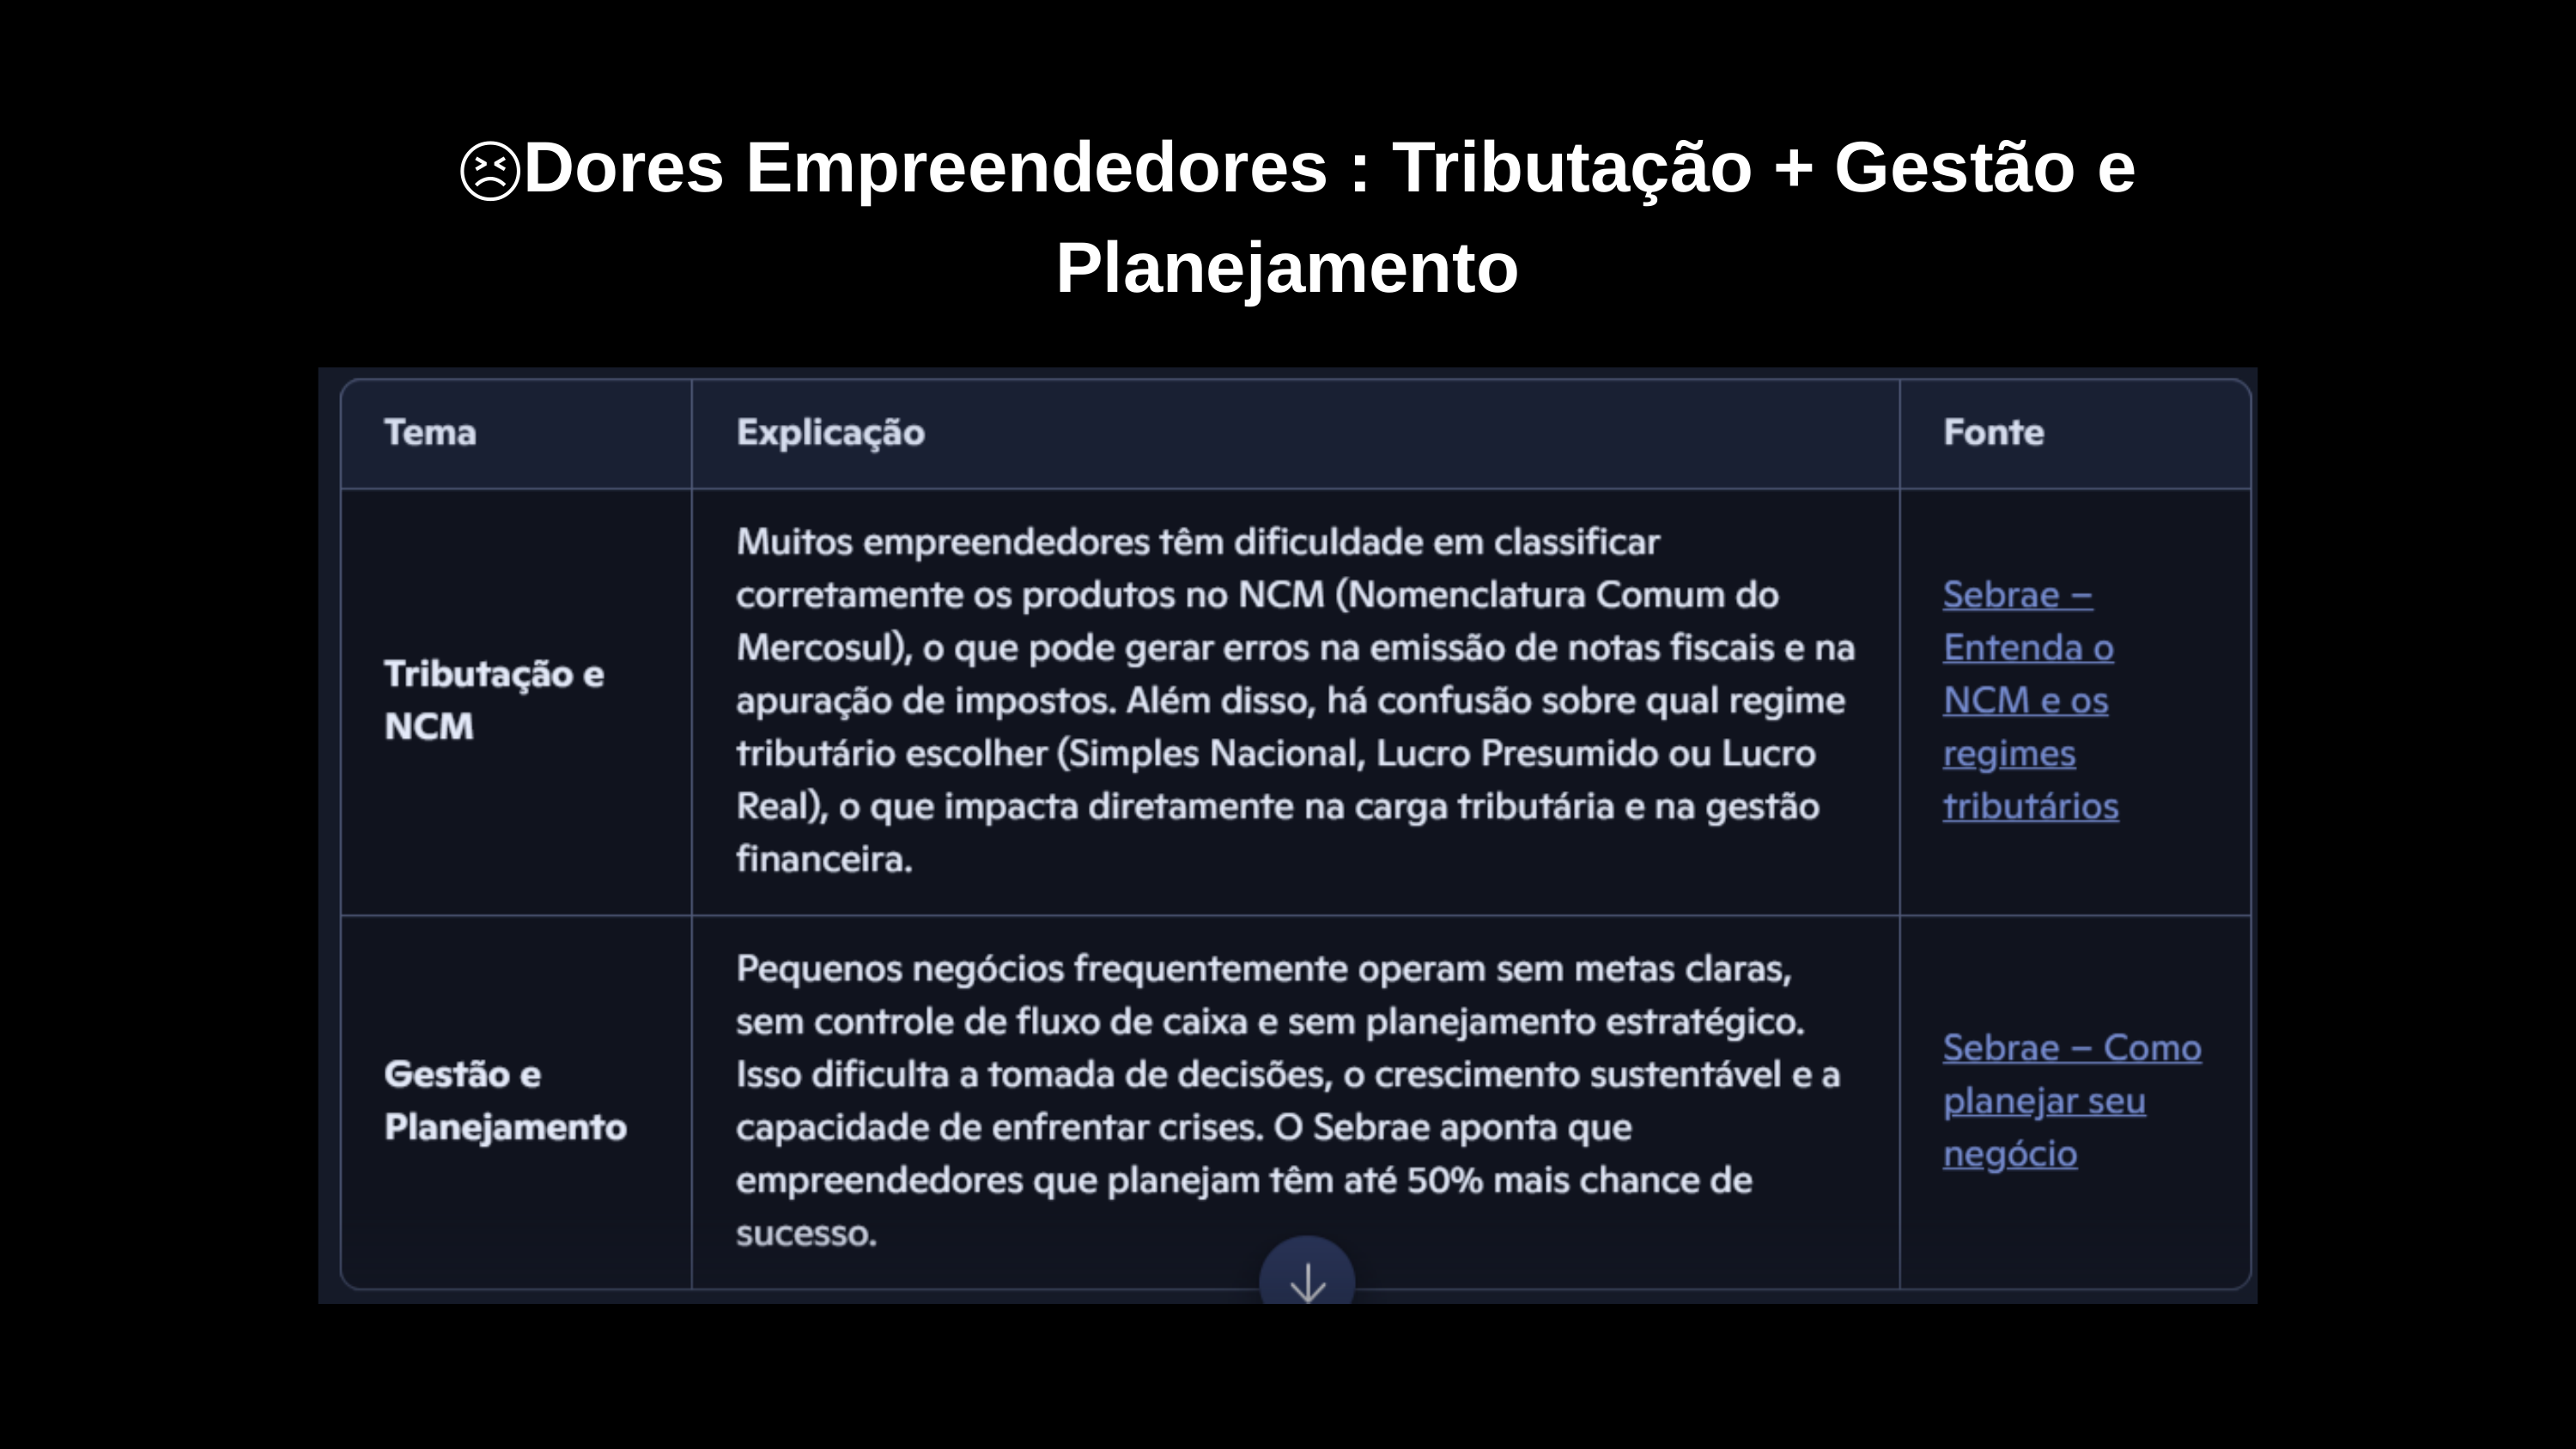

😣Dores Empreendedores : Tributação + Gestão e Planejamento